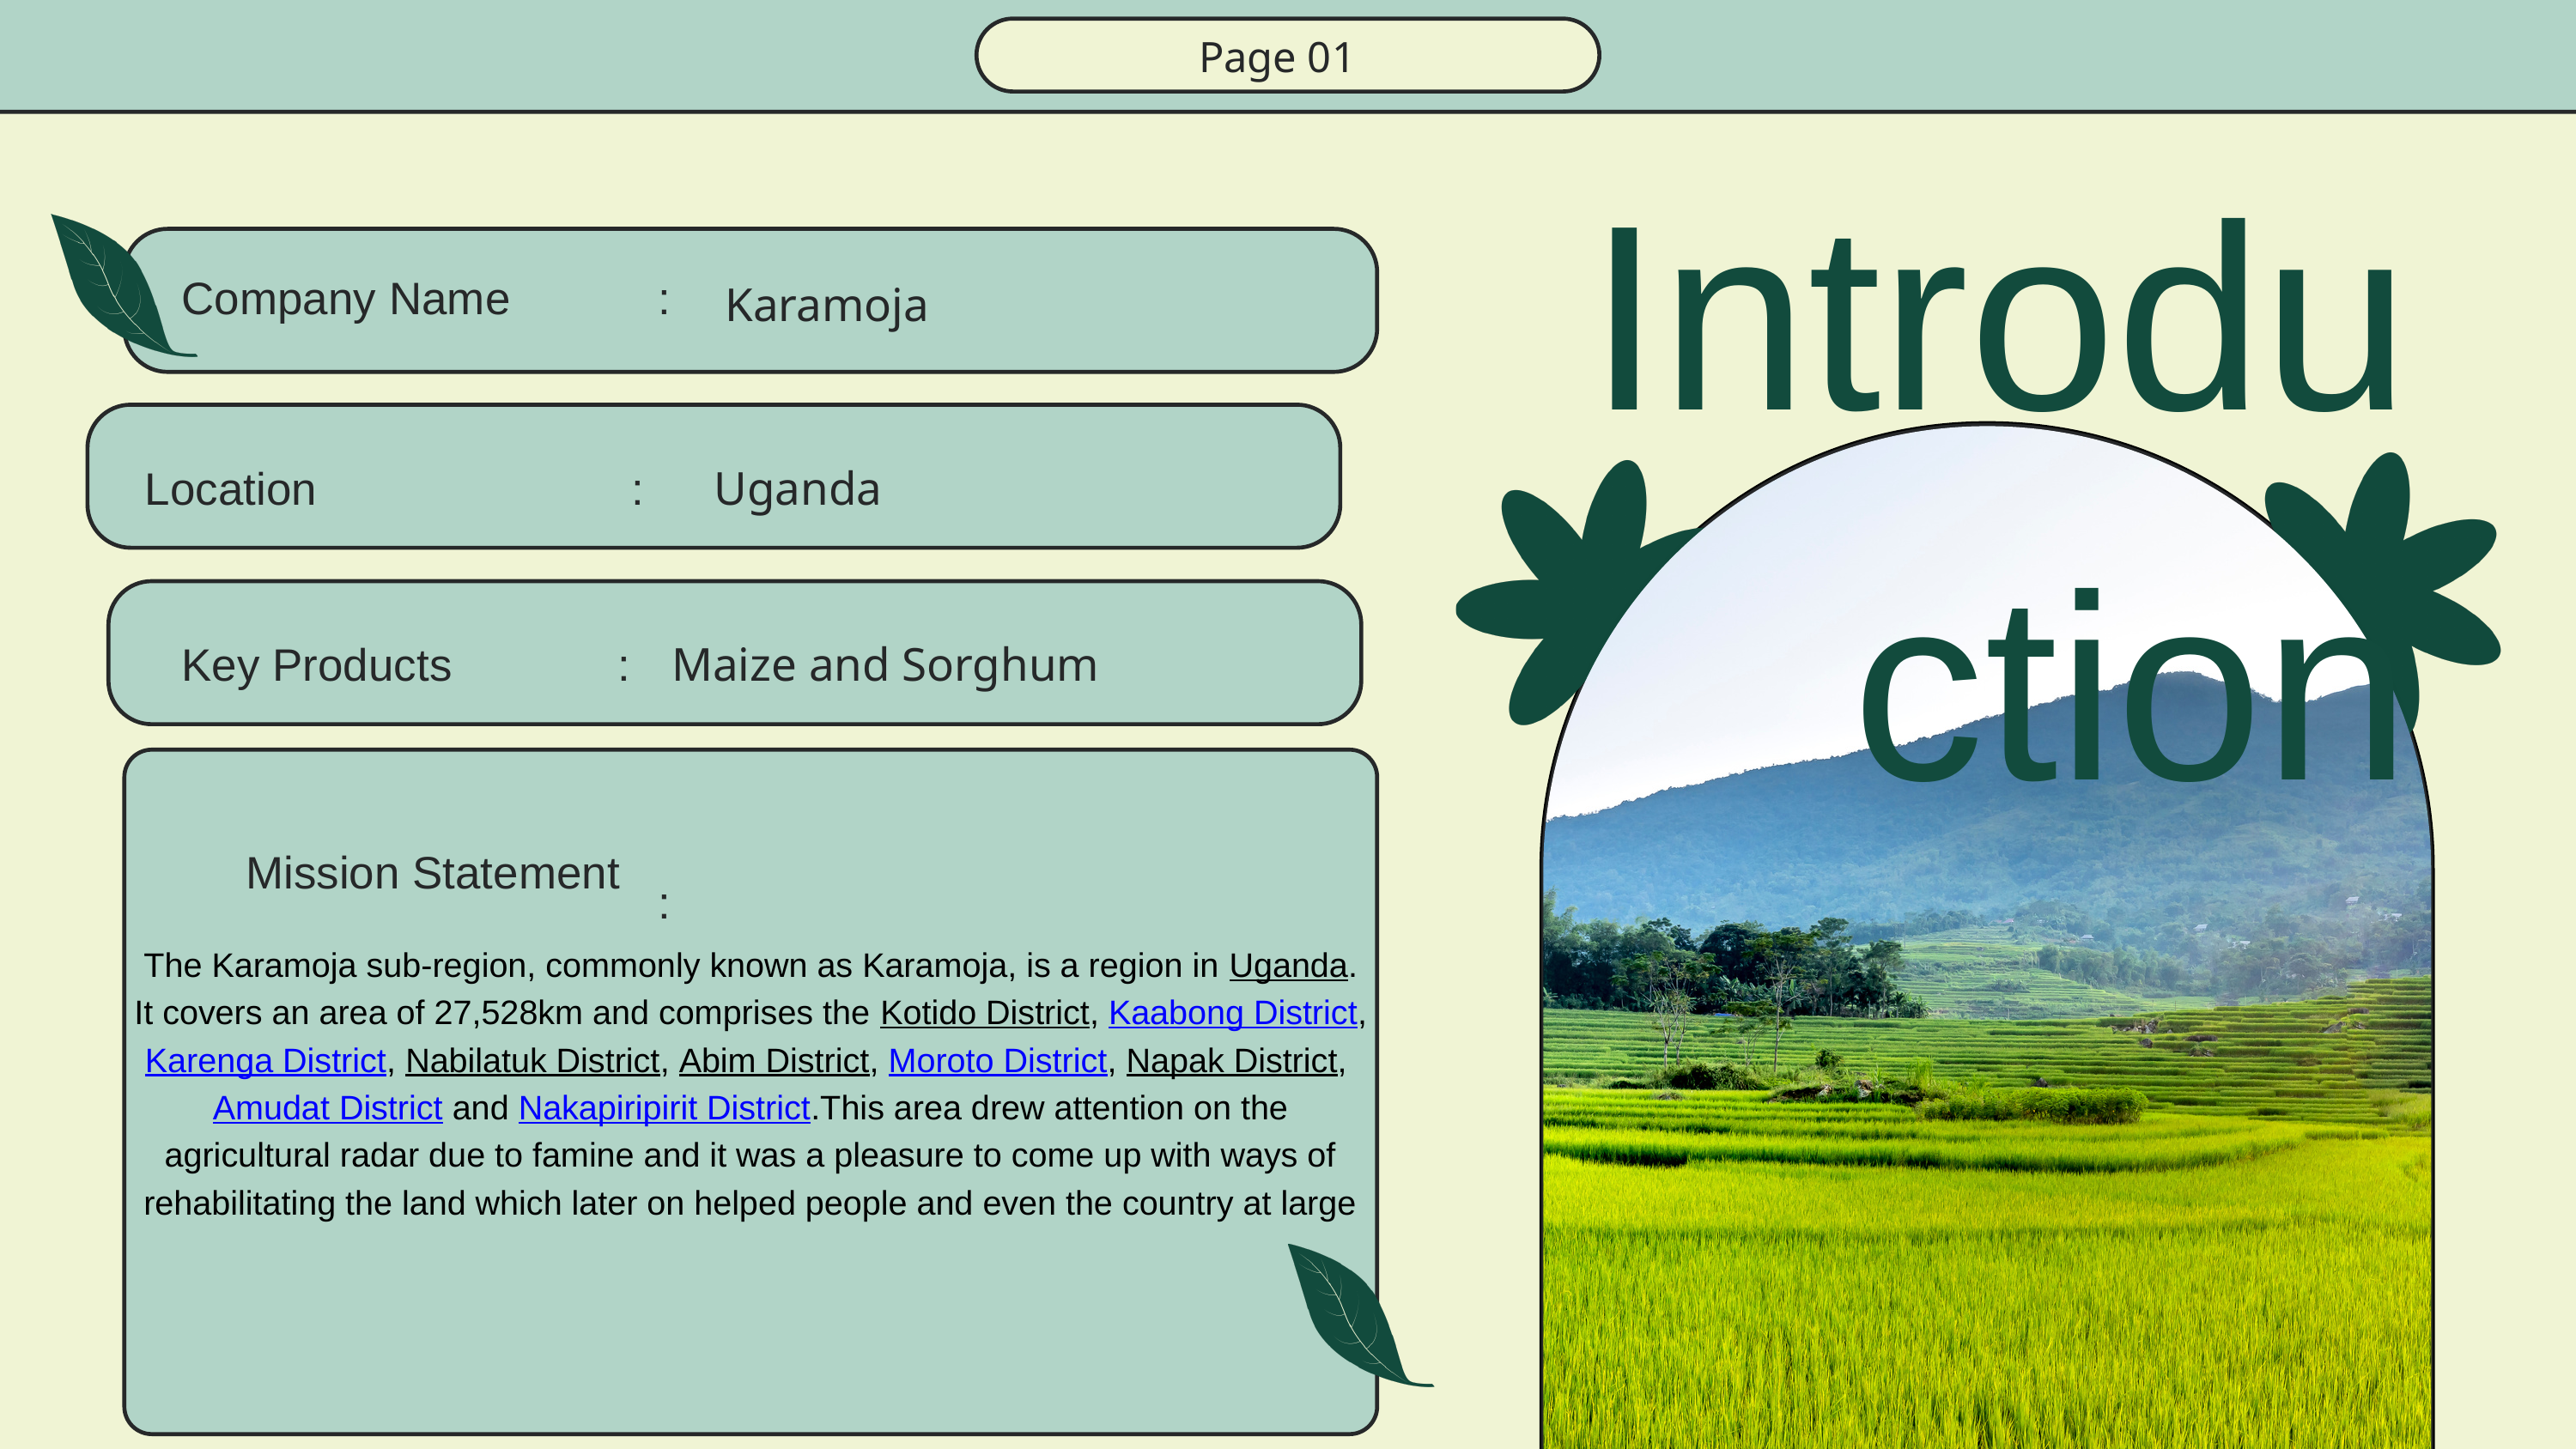

Page 01
Introduction

Company Name
:
Karamoja

Location
:
Uganda

Key Products
:
Maize and Sorghum

The Karamoja sub-region, commonly known as Karamoja, is a region in Uganda. It covers an area of 27,528km and comprises the Kotido District, Kaabong District, Karenga District, Nabilatuk District, Abim District, Moroto District, Napak District, Amudat District and Nakapiripirit District.This area drew attention on the agricultural radar due to famine and it was a pleasure to come up with ways of rehabilitating the land which later on helped people and even the country at large
Mission Statement
: